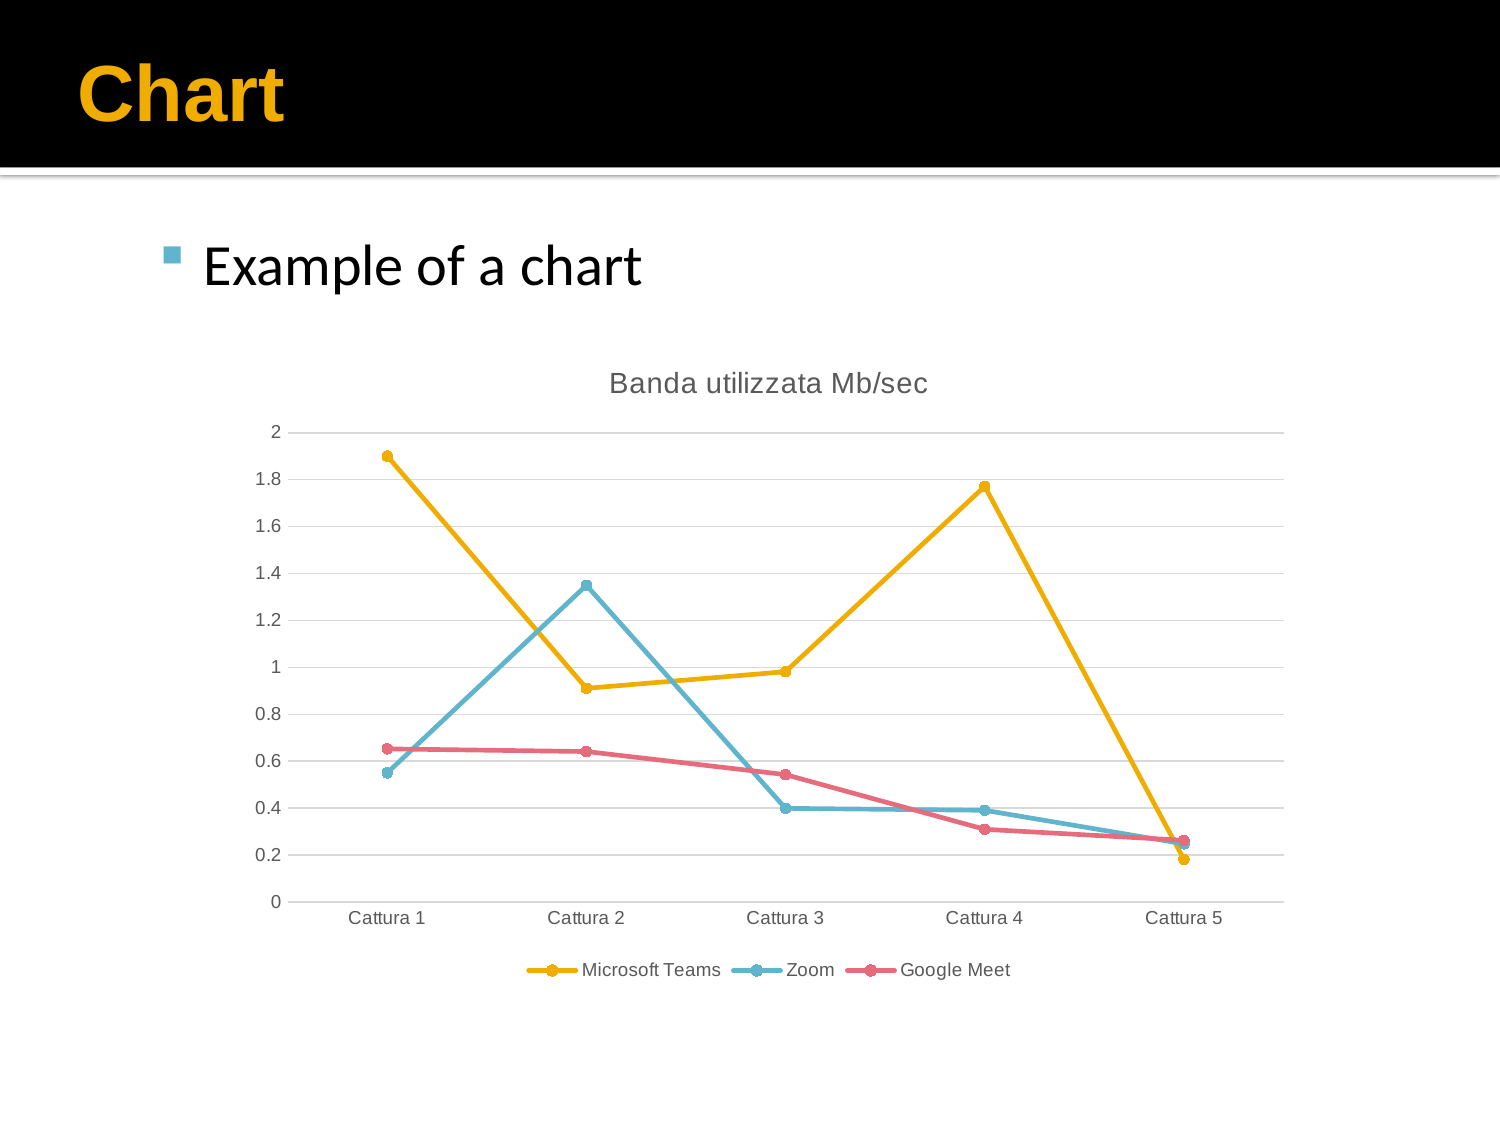

# Chart
Example of a chart

### Chart: Banda utilizzata Mb/sec

| Category | Microsoft Teams | Zoom | Google Meet |
|---|---|---|---|
| Cattura 1 | 1.9008 | 0.55 | 0.6525 |
| Cattura 2 | 0.9105 | 1.3497 | 0.6411 |
| Cattura 3 | 0.9813 | 0.3991 | 0.5428 |
| Cattura 4 | 1.7713 | 0.3908 | 0.3097 |
| Cattura 5 | 0.1817 | 0.2478 | 0.2629 |